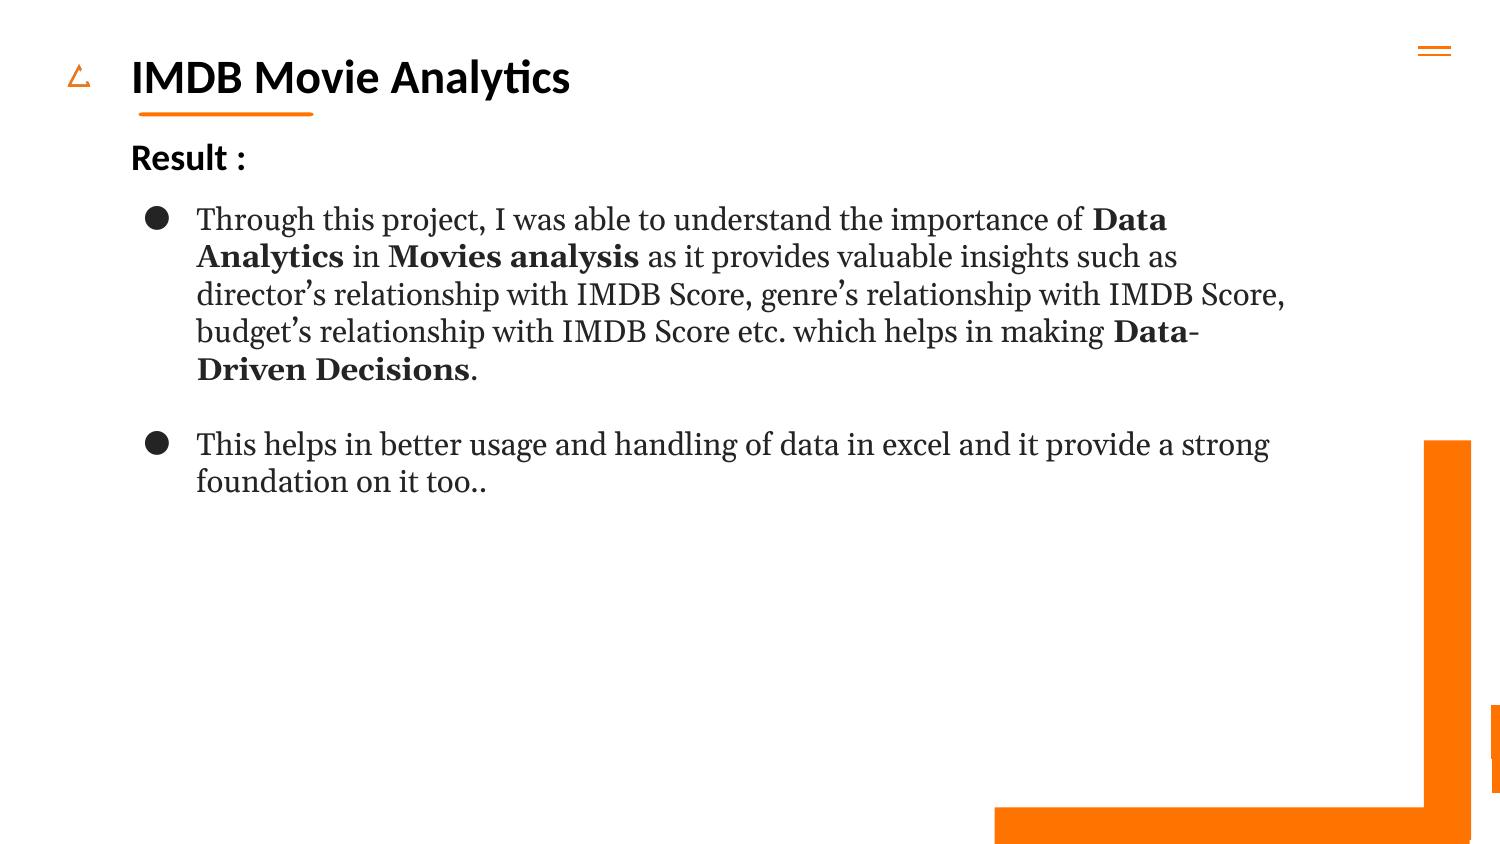

IMDB Movie Analytics

Result :
Through this project, I was able to understand the importance of Data Analytics in Movies analysis as it provides valuable insights such as director’s relationship with IMDB Score, genre’s relationship with IMDB Score, budget’s relationship with IMDB Score etc. which helps in making Data-Driven Decisions.

This helps in better usage and handling of data in excel and it provide a strong foundation on it too..